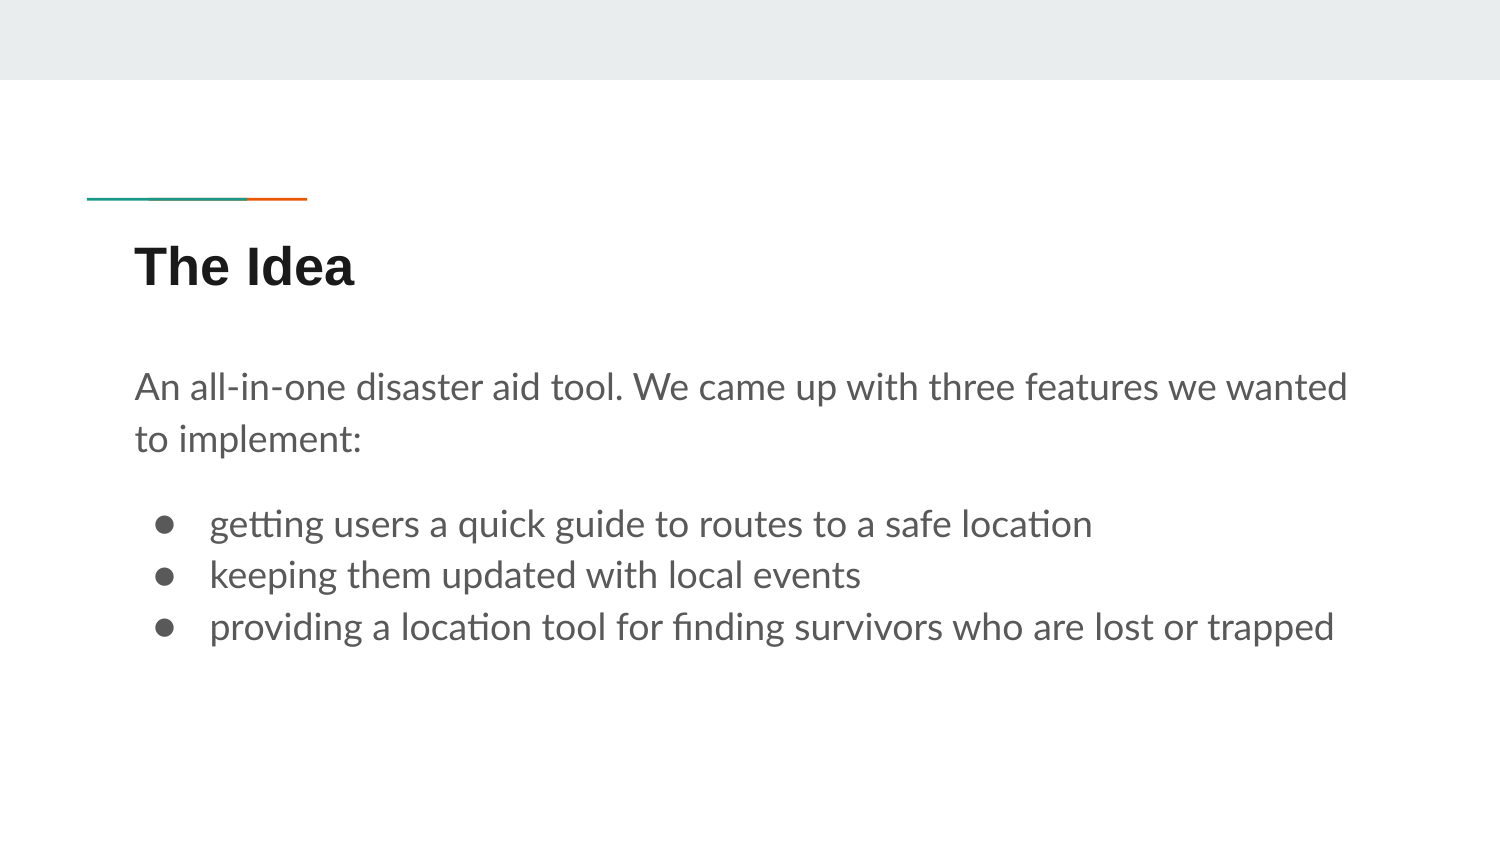

# The Idea
An all-in-one disaster aid tool. We came up with three features we wanted to implement:
getting users a quick guide to routes to a safe location
keeping them updated with local events
providing a location tool for finding survivors who are lost or trapped